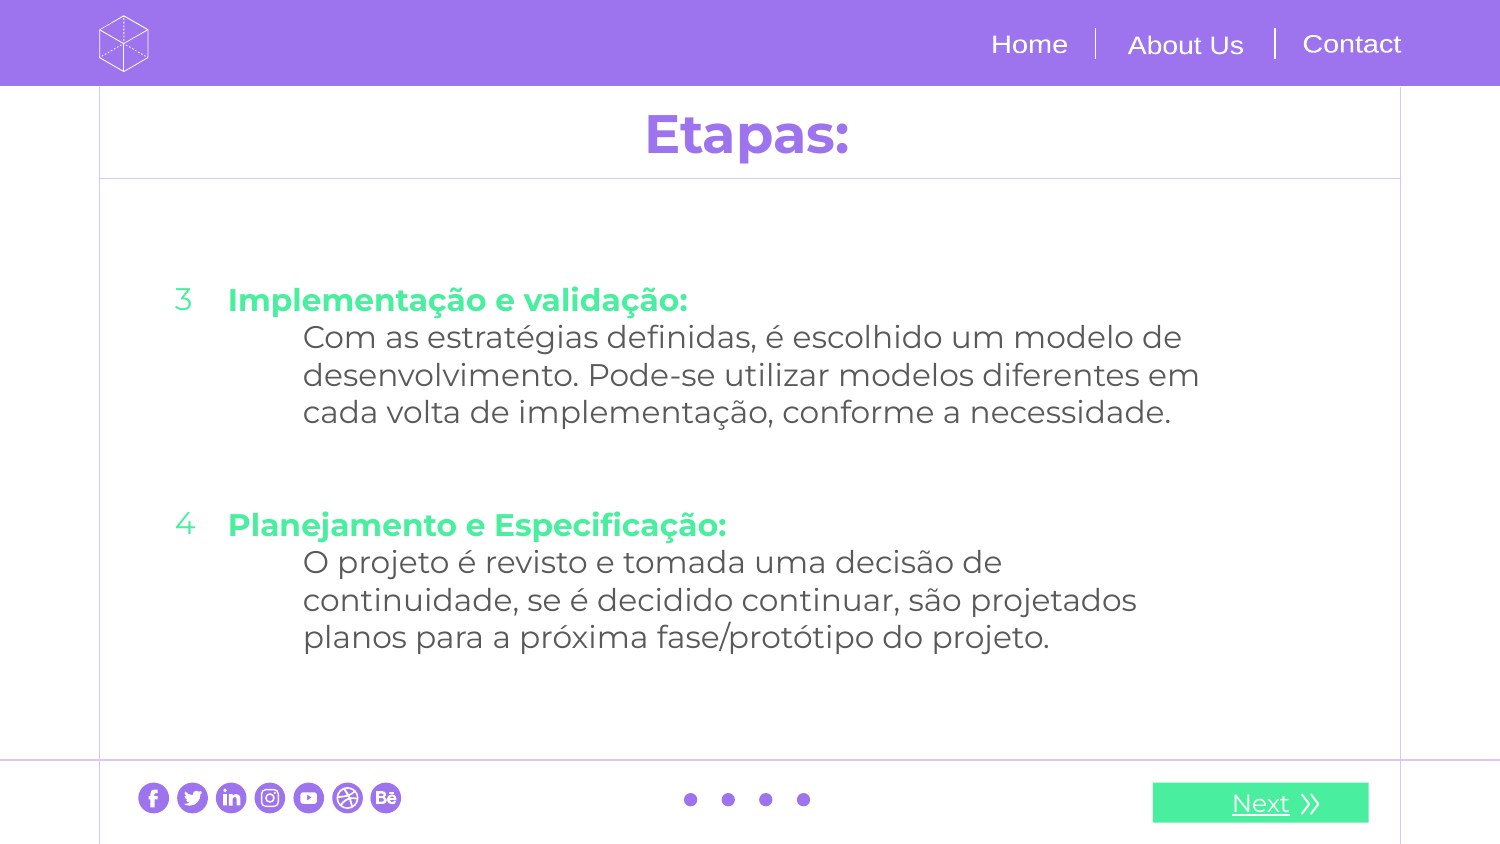

Contact
Home
About Us
Etapas:

Implementação e validação:
Com as estratégias definidas, é escolhido um modelo de desenvolvimento. Pode-se utilizar modelos diferentes em cada volta de implementação, conforme a necessidade.

Planejamento e Especificação:
O projeto é revisto e tomada uma decisão de continuidade, se é decidido continuar, são projetados planos para a próxima fase/protótipo do projeto.

Next